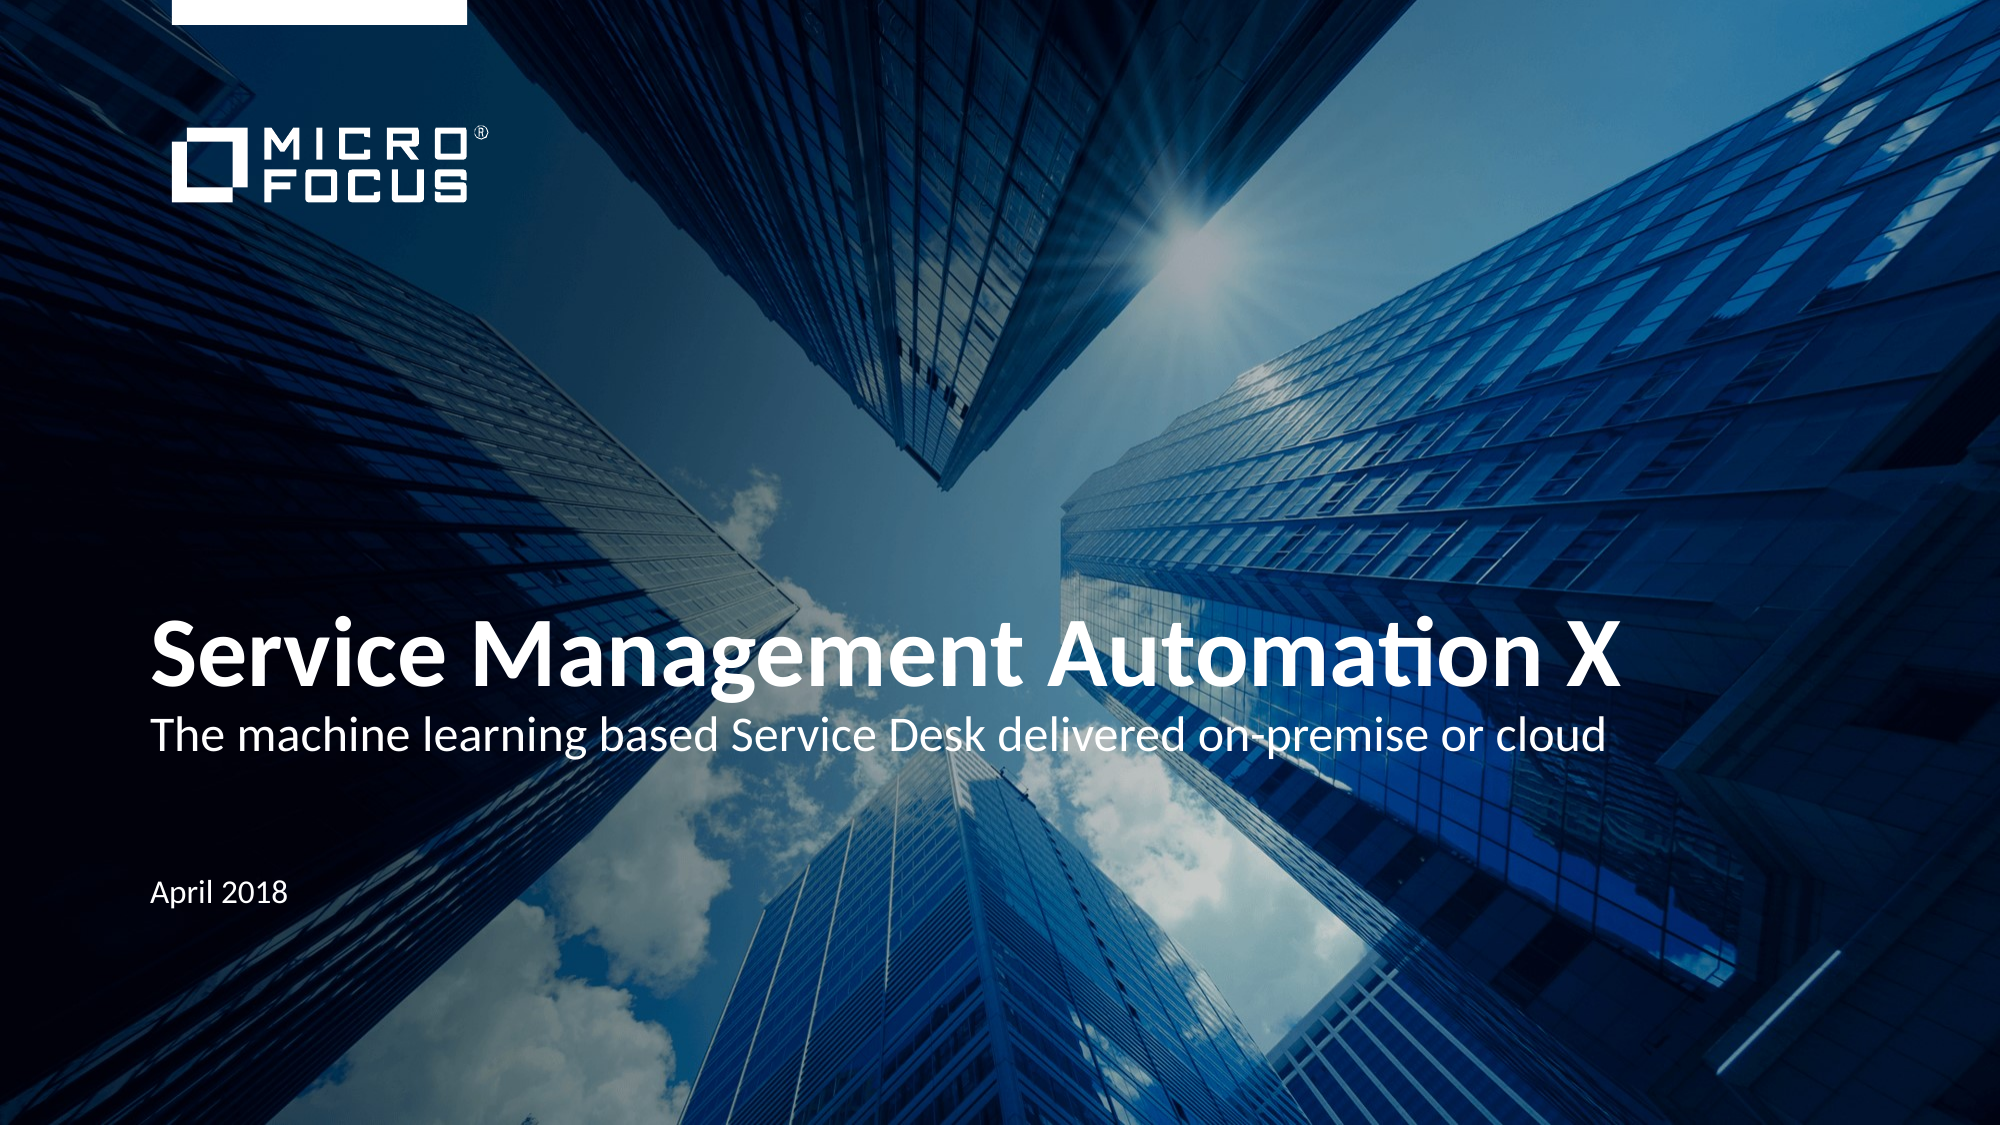

# Service Management Automation X The machine learning based Service Desk delivered on-premise or cloud
April 2018